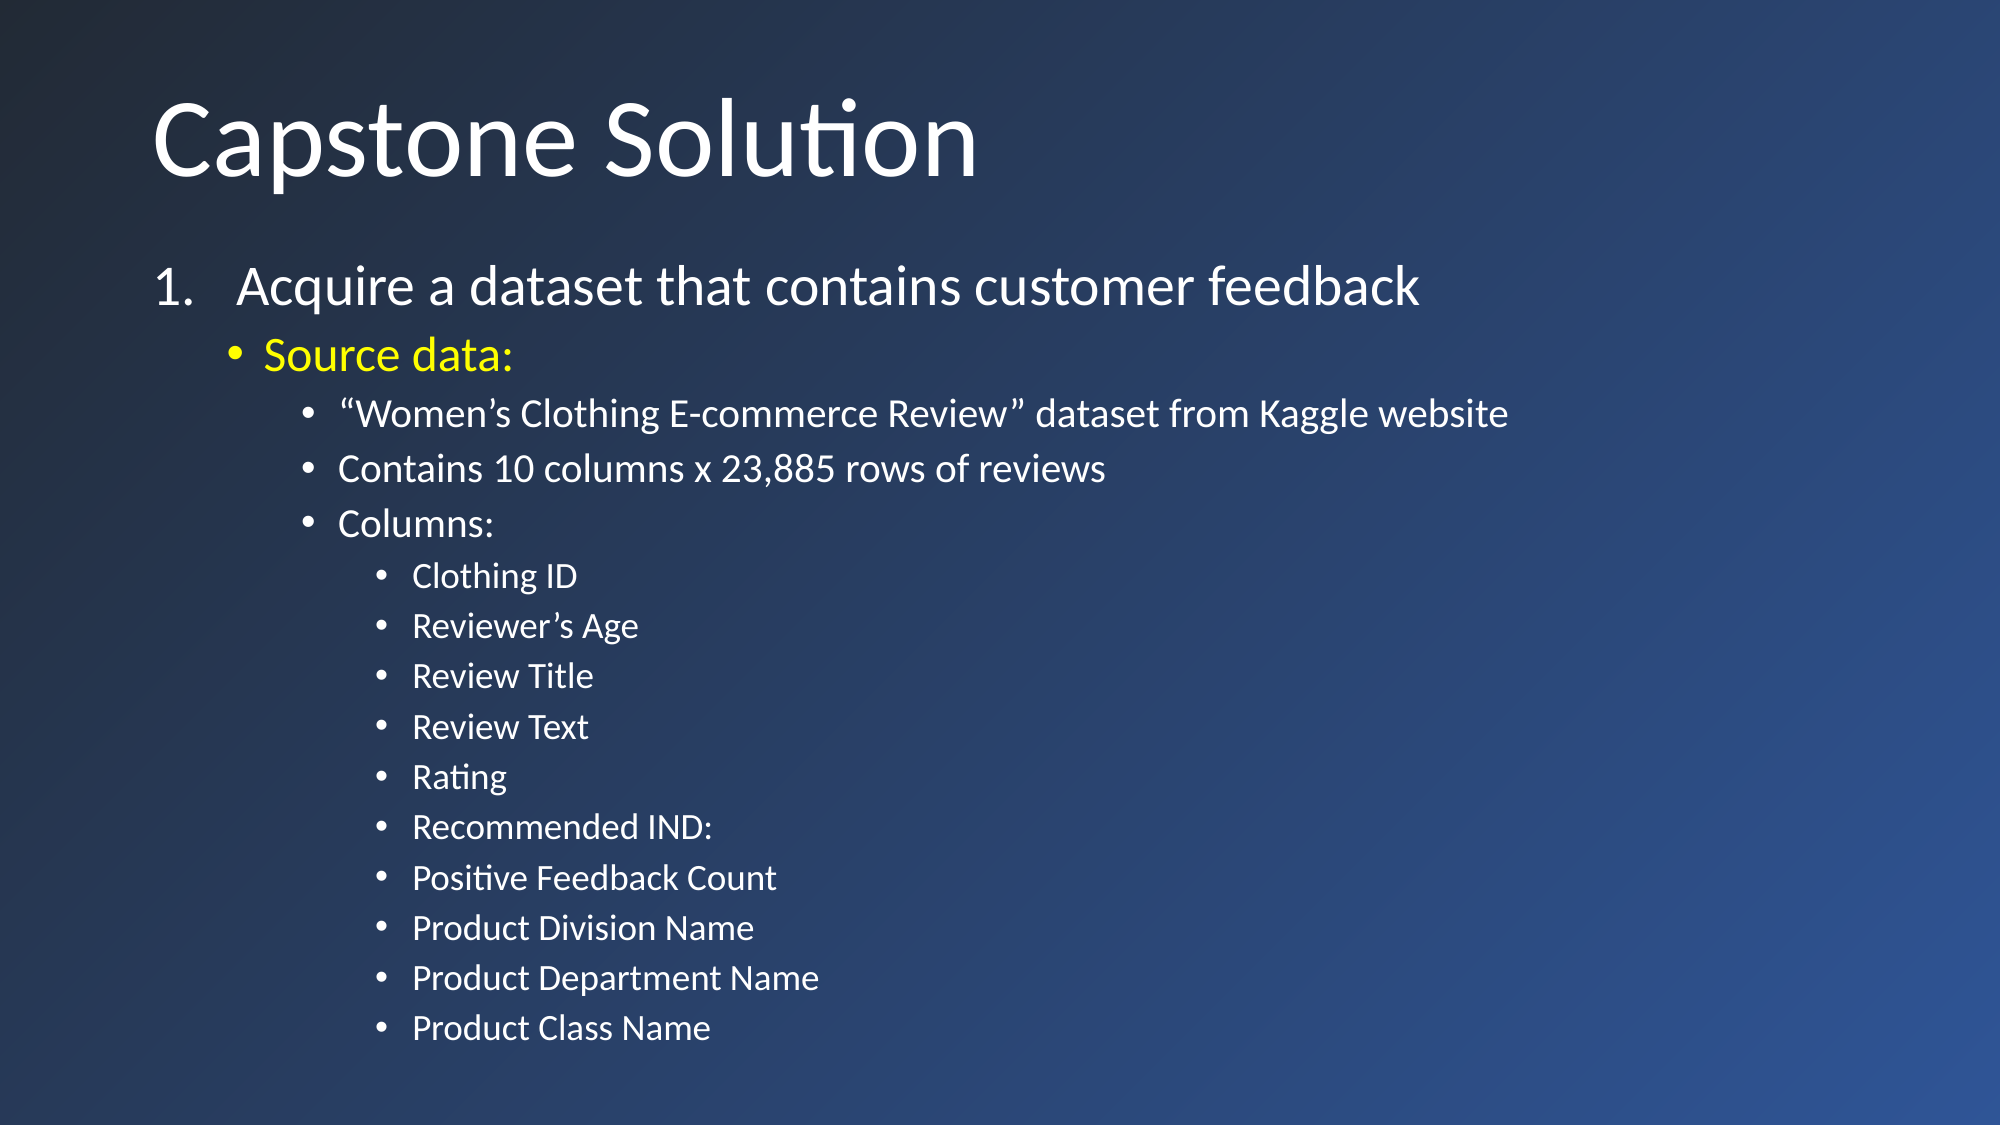

# Capstone Solution
Acquire a dataset that contains customer feedback
Source data:
“Women’s Clothing E-commerce Review” dataset from Kaggle website
Contains 10 columns x 23,885 rows of reviews
Columns:
Clothing ID
Reviewer’s Age
Review Title
Review Text
Rating
Recommended IND:
Positive Feedback Count
Product Division Name
Product Department Name
Product Class Name